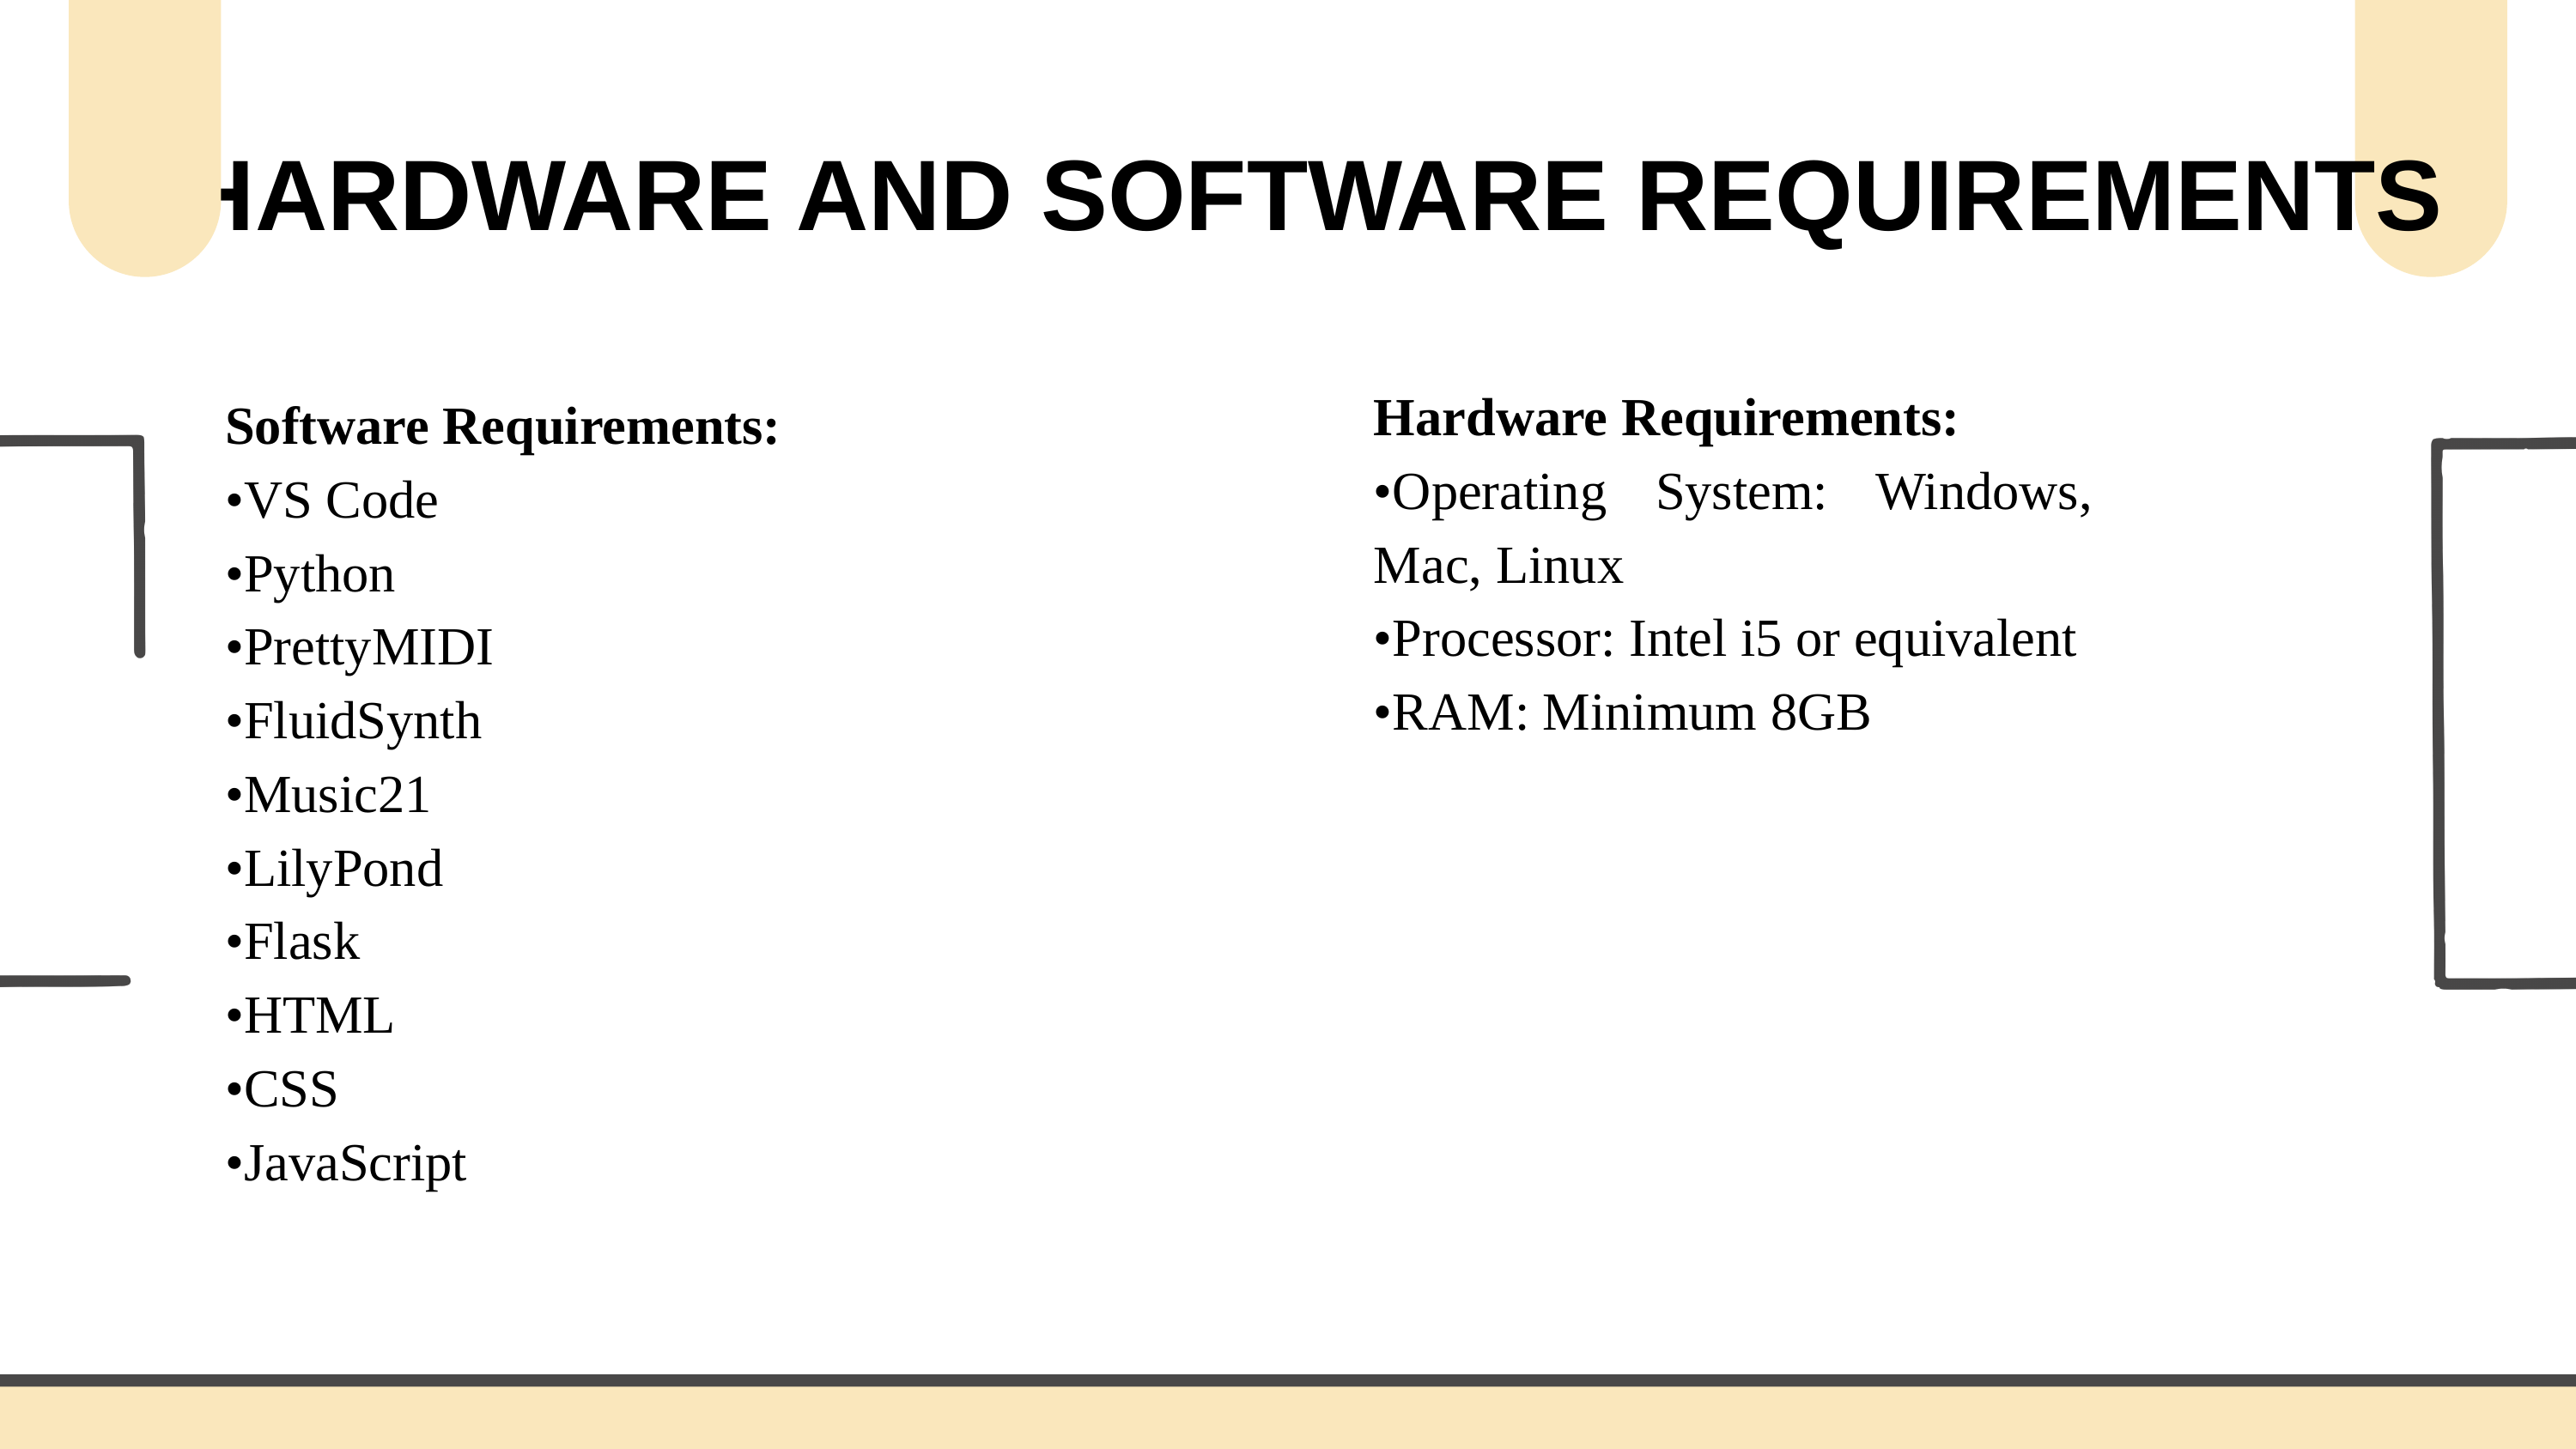

HARDWARE AND SOFTWARE REQUIREMENTS

Hardware Requirements:
•Operating System: Windows, Mac, Linux
•Processor: Intel i5 or equivalent
•RAM: Minimum 8GB

Software Requirements:
•VS Code
•Python
•PrettyMIDI
•FluidSynth
•Music21
•LilyPond
•Flask
•HTML
•CSS
•JavaScript